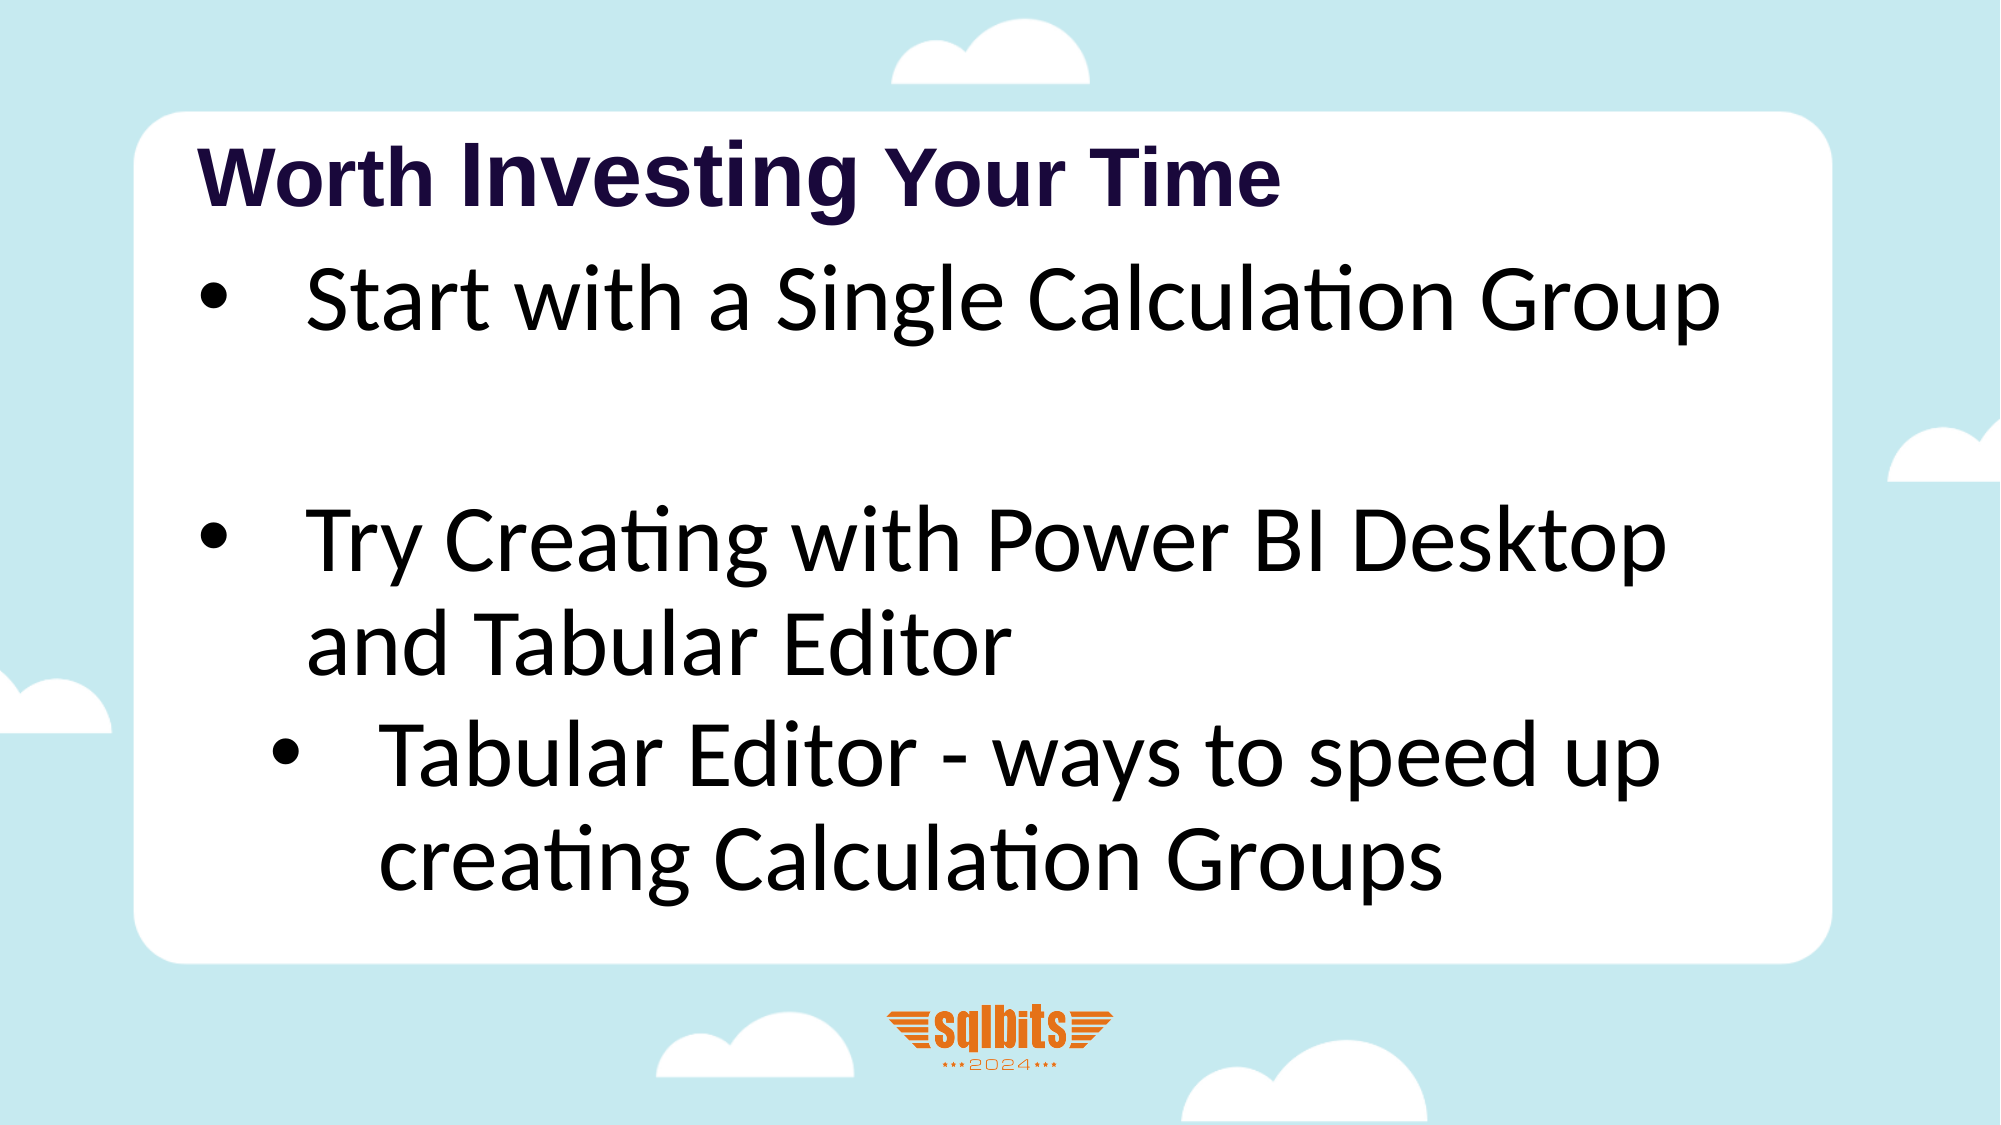

# Worth Investing Your Time
Start with a Single Calculation Group

Try Creating with Power BI Desktop and Tabular Editor
Tabular Editor - ways to speed up creating Calculation Groups